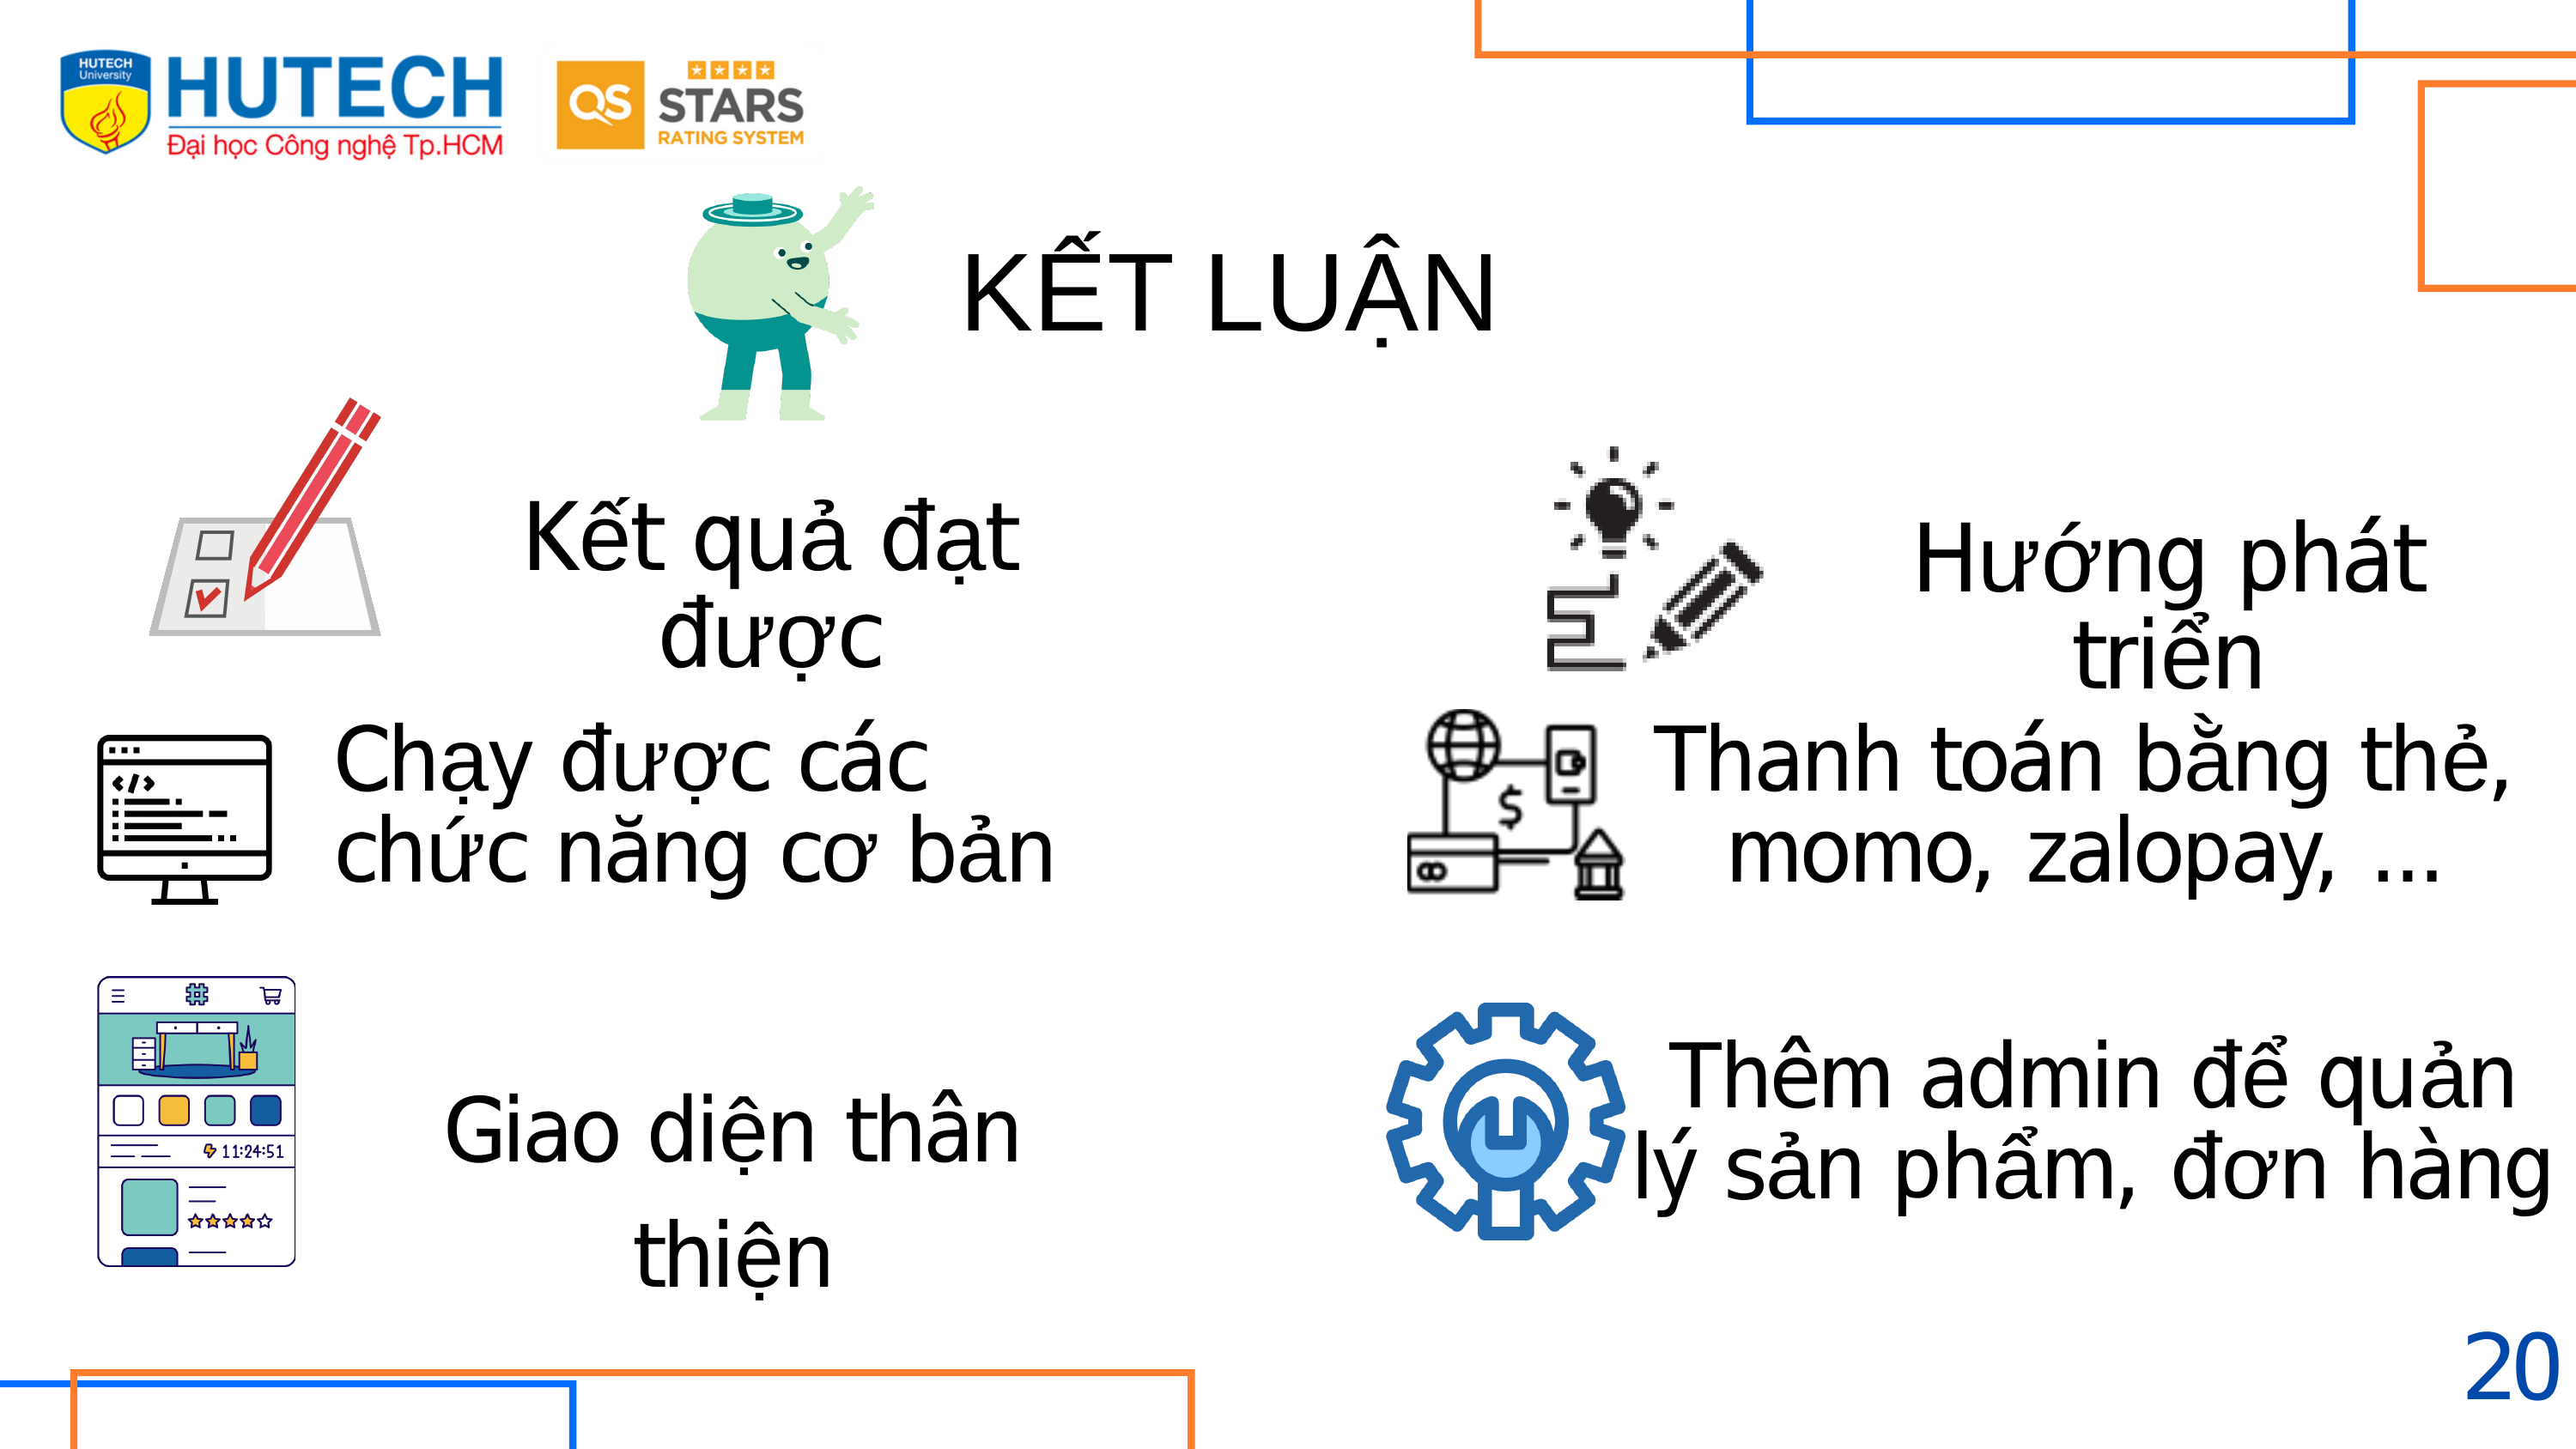

KẾT LUẬN

Kết quả đạt được
Hướng phát triển

Chạy được các chức năng cơ bản
Thanh toán bằng thẻ, momo, zalopay, …

Thêm admin để quản lý sản phẩm, đơn hàng
Giao diện thân thiện
20